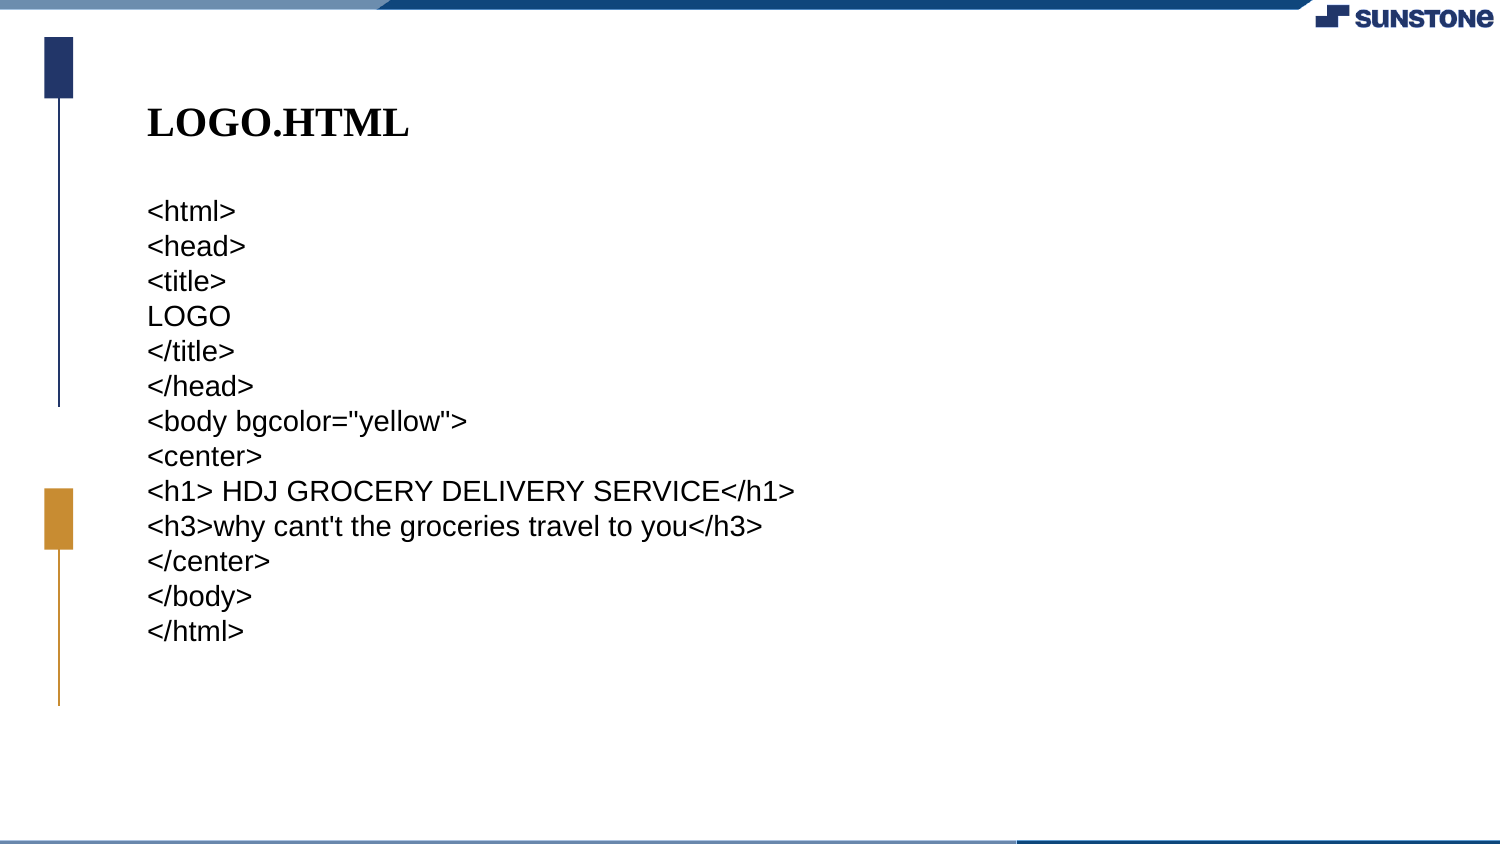

LOGO.HTML
<html>
<head>
<title>
LOGO
</title>
</head>
<body bgcolor="yellow">
<center>
<h1> HDJ GROCERY DELIVERY SERVICE</h1>
<h3>why cant't the groceries travel to you</h3>
</center>
</body>
</html>